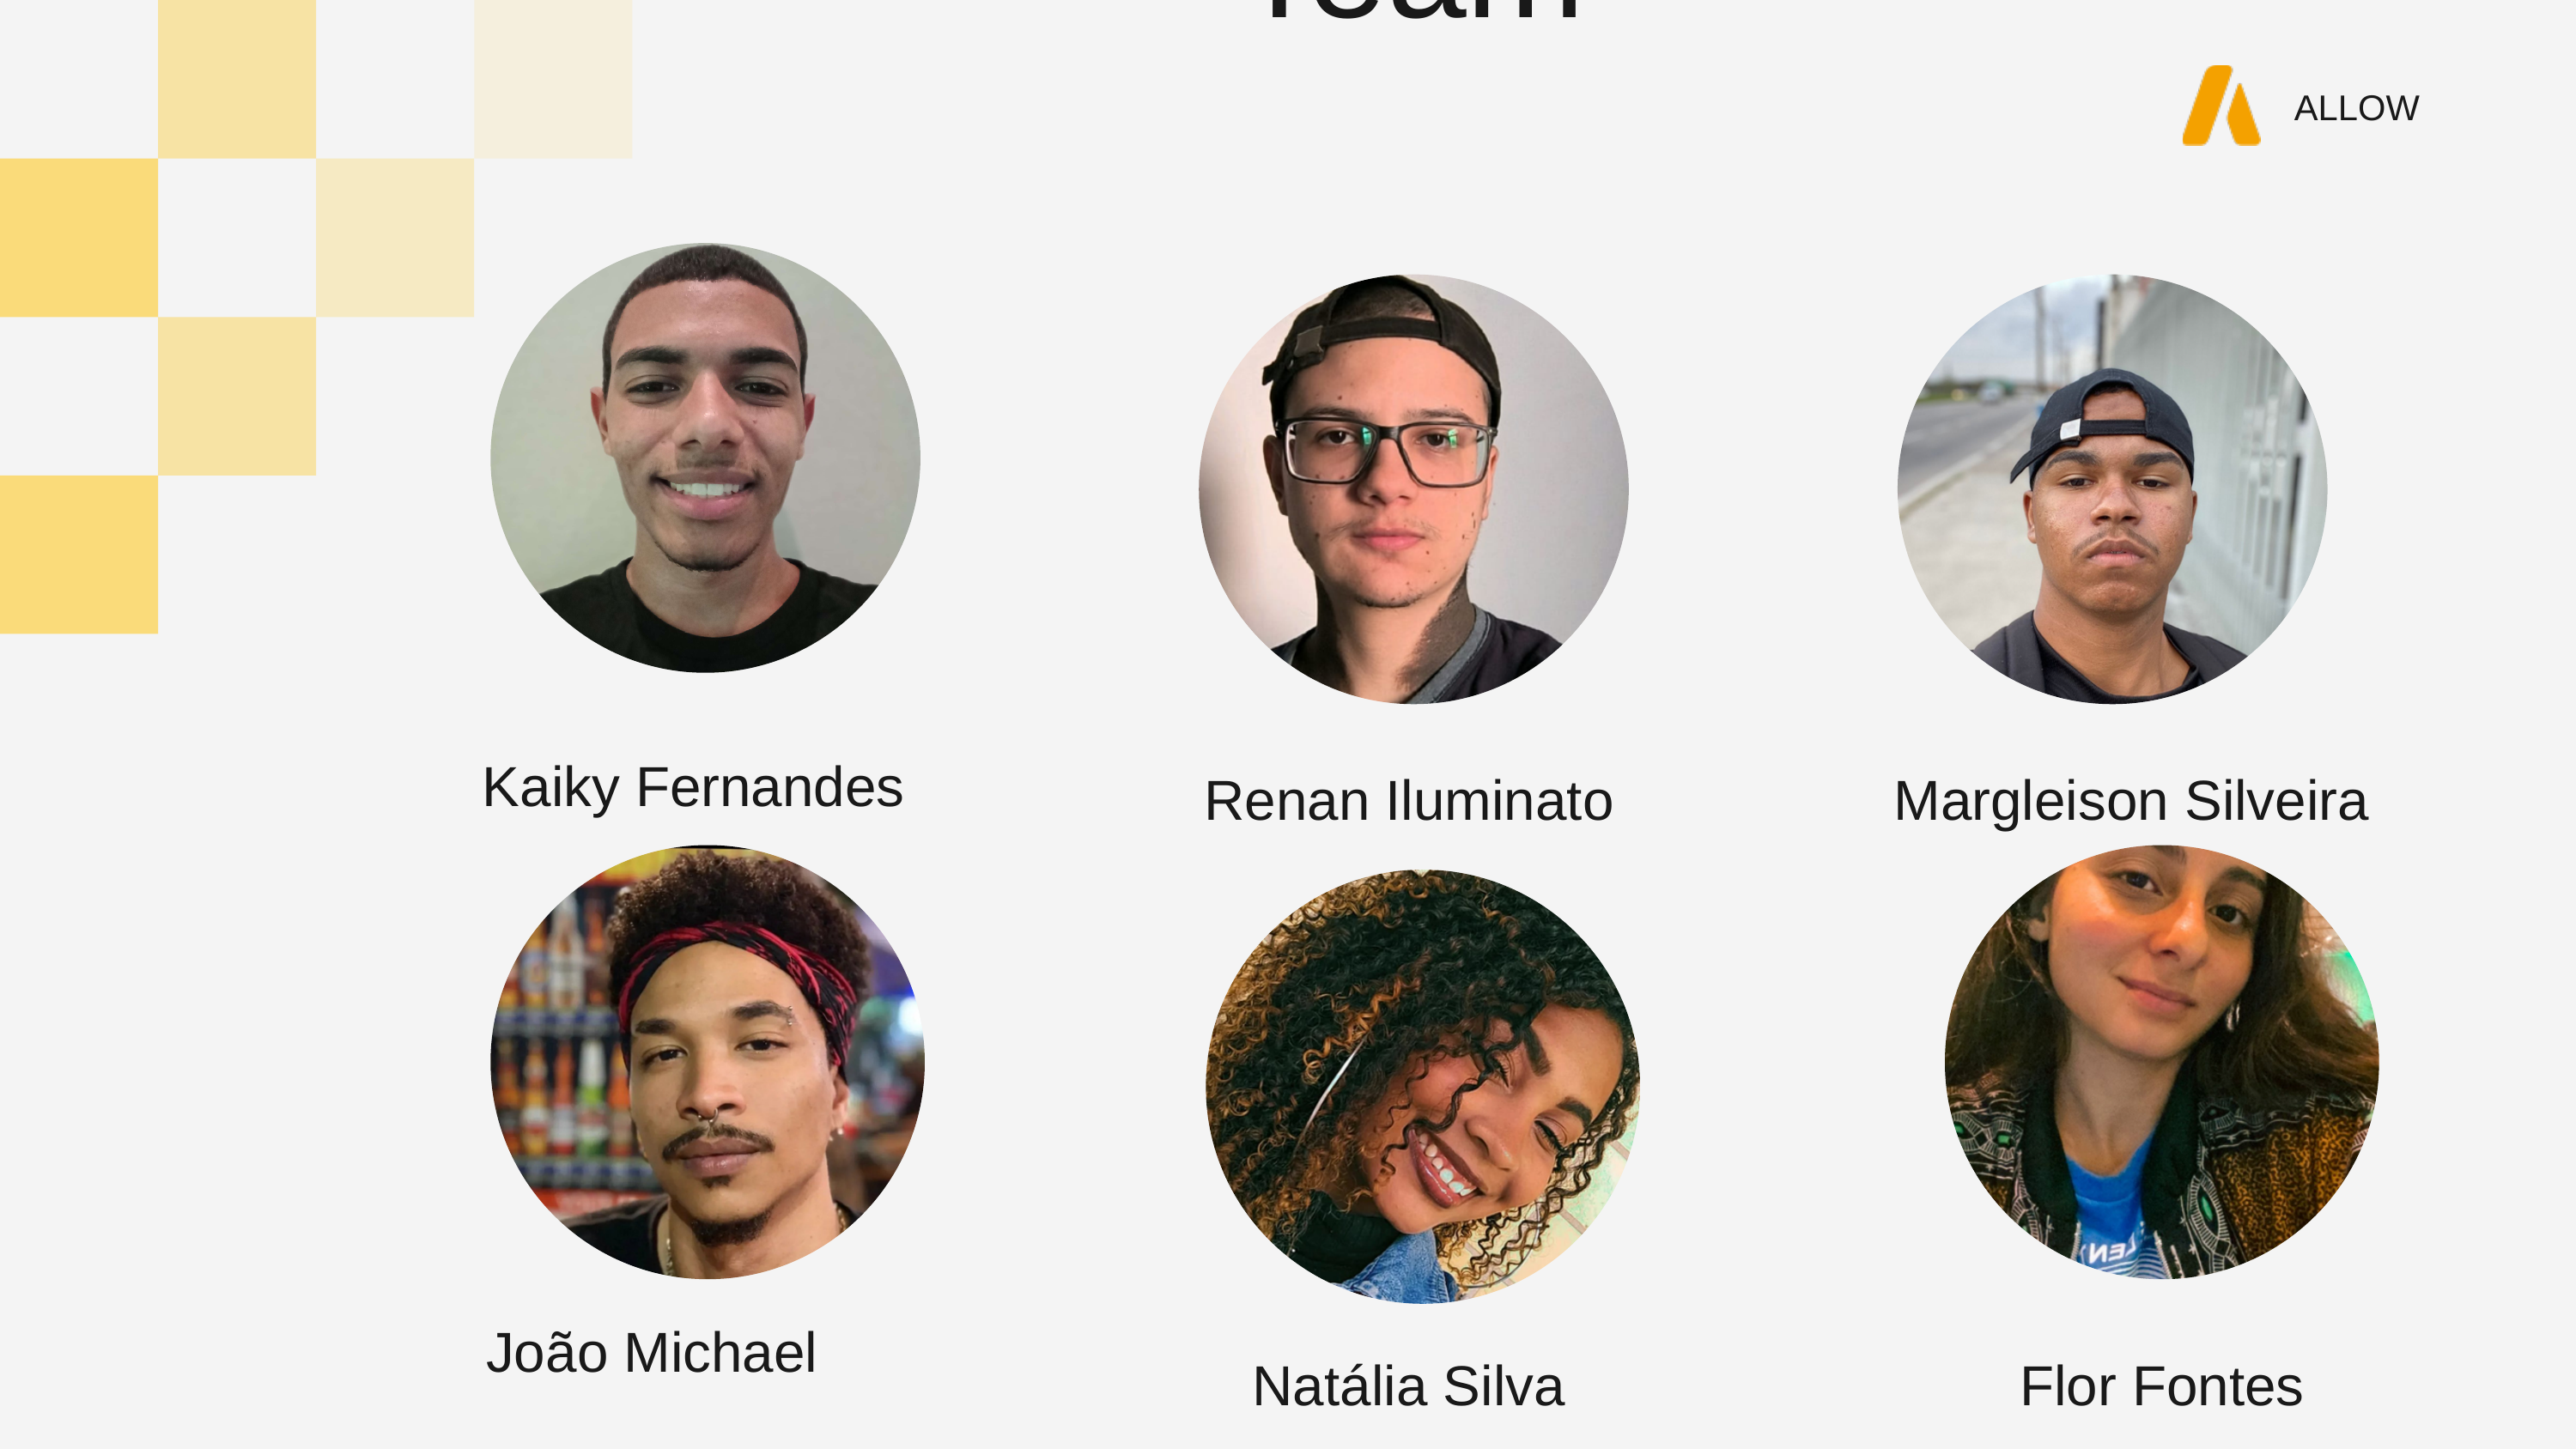

Team

ALLOW

Kaiky Fernandes
Renan Iluminato
Margleison Silveira

João Michael
Natália Silva
Flor Fontes